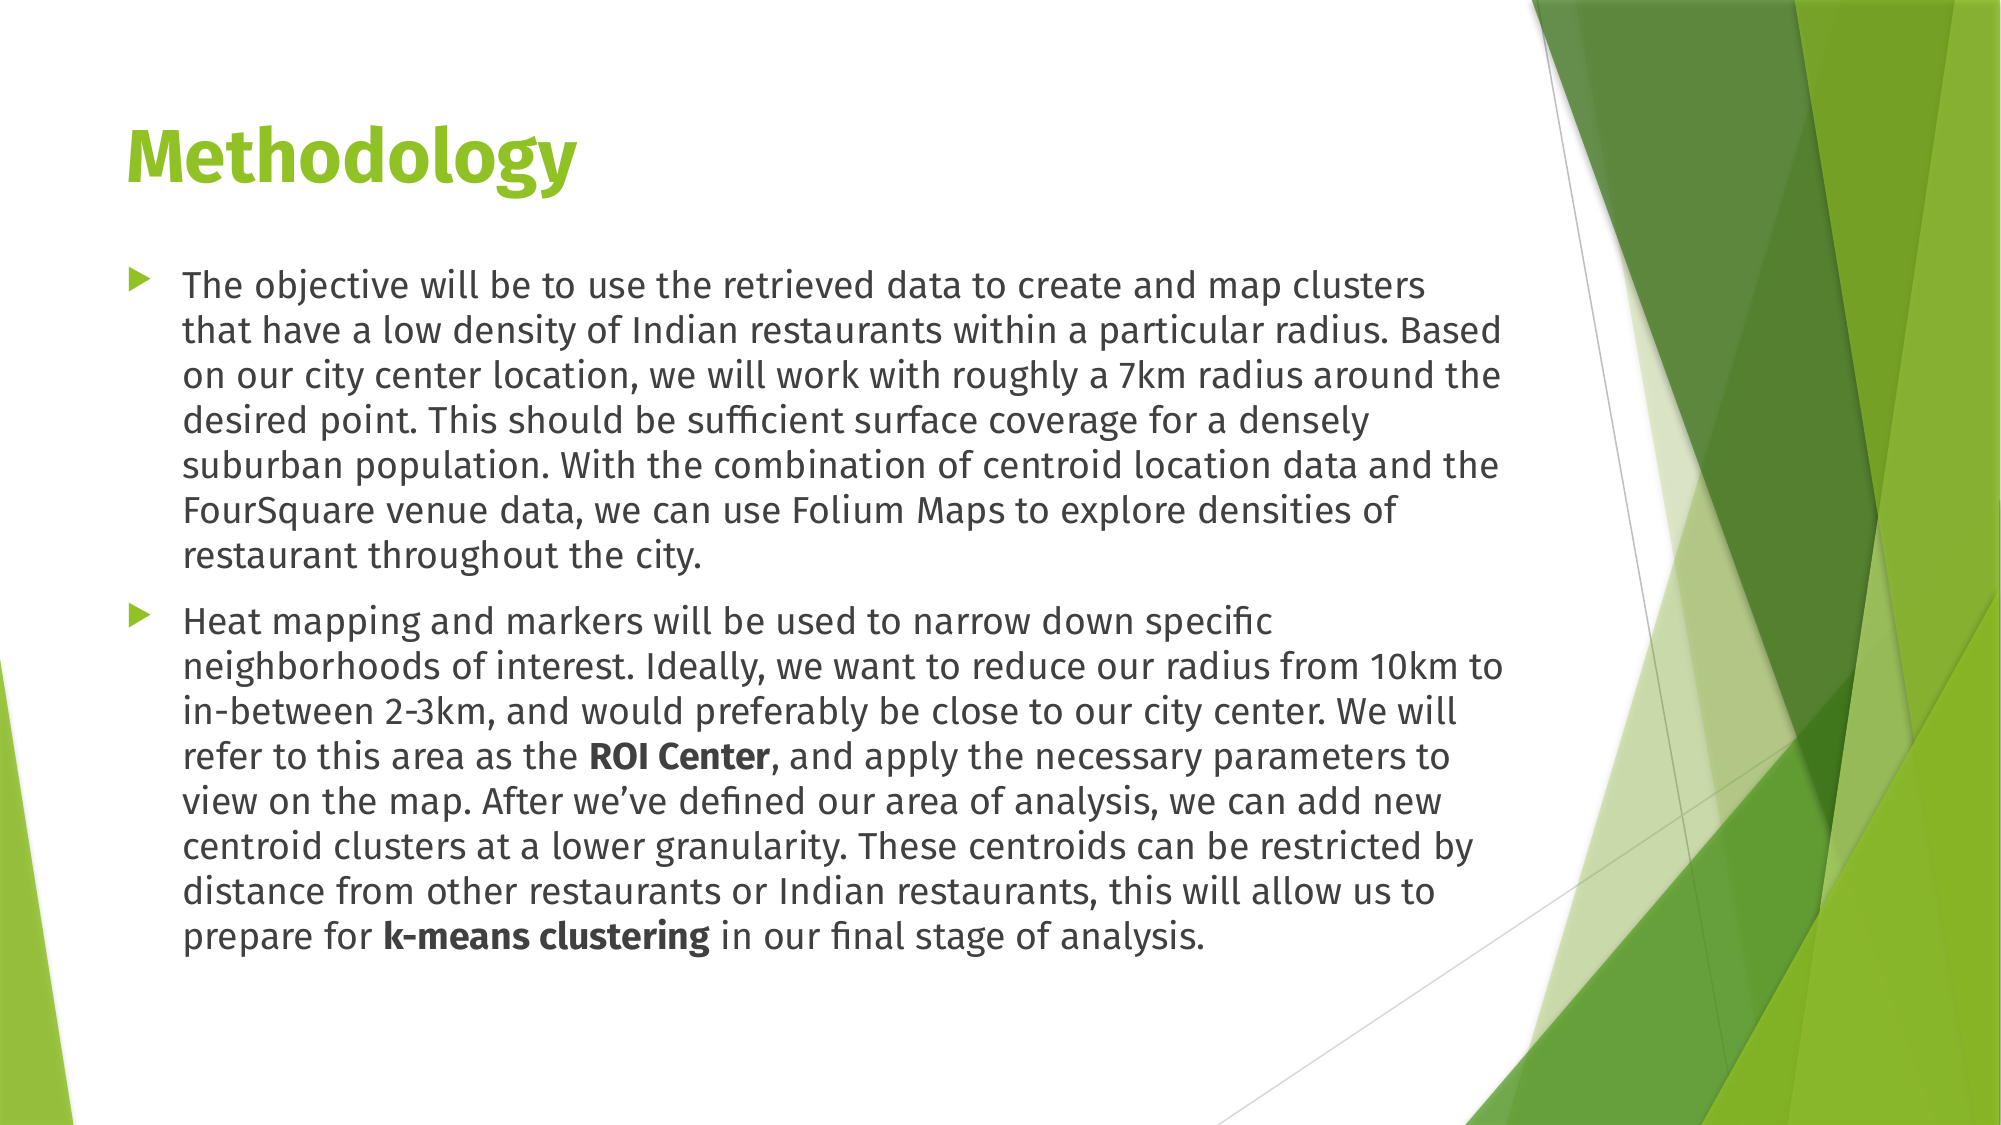

# Methodology
The objective will be to use the retrieved data to create and map clusters that have a low density of Indian restaurants within a particular radius. Based on our city center location, we will work with roughly a 7km radius around the desired point. This should be sufficient surface coverage for a densely suburban population. With the combination of centroid location data and the FourSquare venue data, we can use Folium Maps to explore densities of restaurant throughout the city.
Heat mapping and markers will be used to narrow down specific neighborhoods of interest. Ideally, we want to reduce our radius from 10km to in-between 2-3km, and would preferably be close to our city center. We will refer to this area as the ROI Center, and apply the necessary parameters to view on the map. After we’ve defined our area of analysis, we can add new centroid clusters at a lower granularity. These centroids can be restricted by distance from other restaurants or Indian restaurants, this will allow us to prepare for k-means clustering in our final stage of analysis.